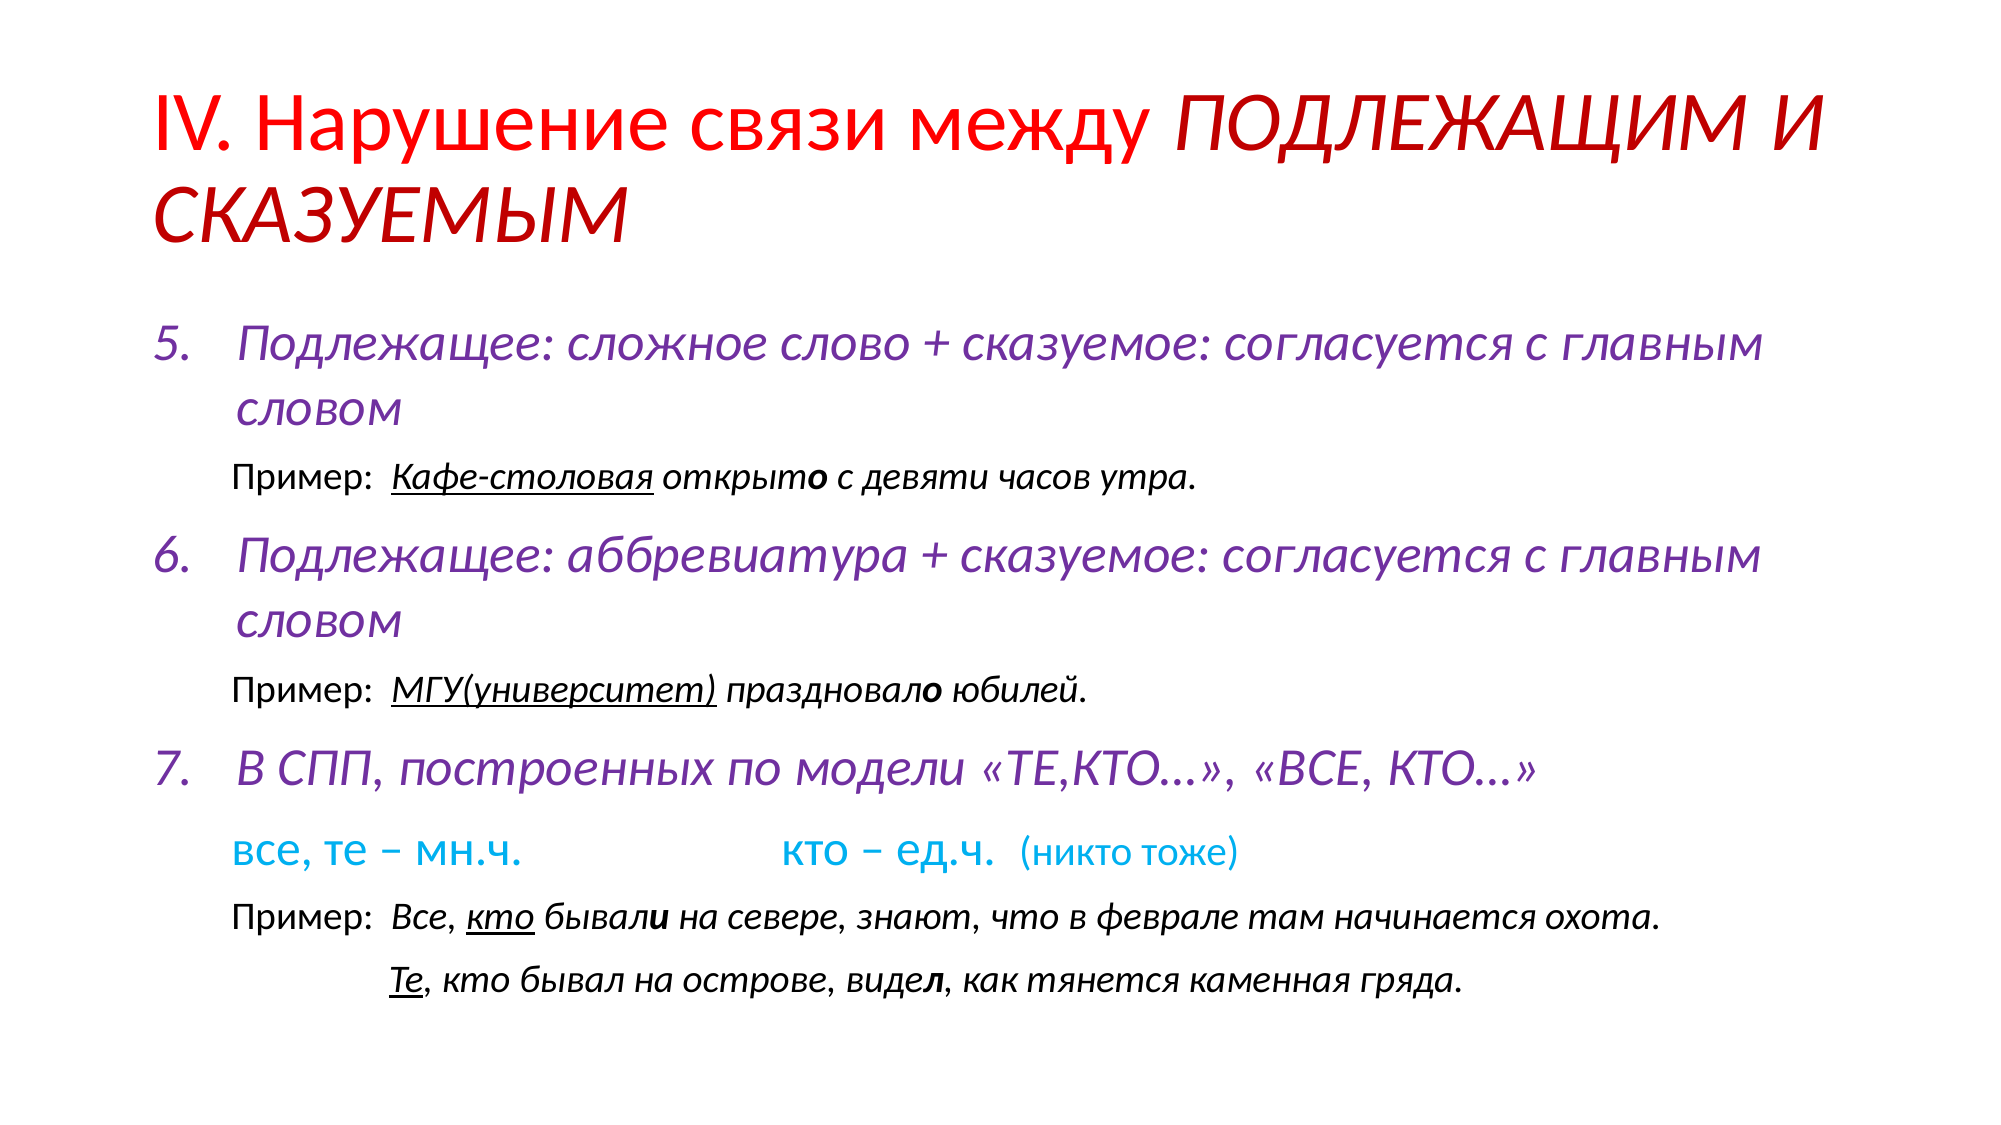

# IV. Нарушение связи между ПОДЛЕЖАЩИМ И СКАЗУЕМЫМ
Подлежащее: сложное слово + сказуемое: согласуется с главным словом
         Пример:  Кафе-столовая открыто с девяти часов утра.
Подлежащее: аббревиатура + сказуемое: согласуется с главным словом
         Пример:  МГУ(университет) праздновало юбилей.
В СПП, построенных по модели «ТЕ,КТО…», «ВСЕ, КТО…»
       все, те – мн.ч.                       кто – ед.ч.  (никто тоже)
         Пример:  Все, кто бывали на севере, знают, что в феврале там начинается охота.
                           Те, кто бывал на острове, видел, как тянется каменная гряда.